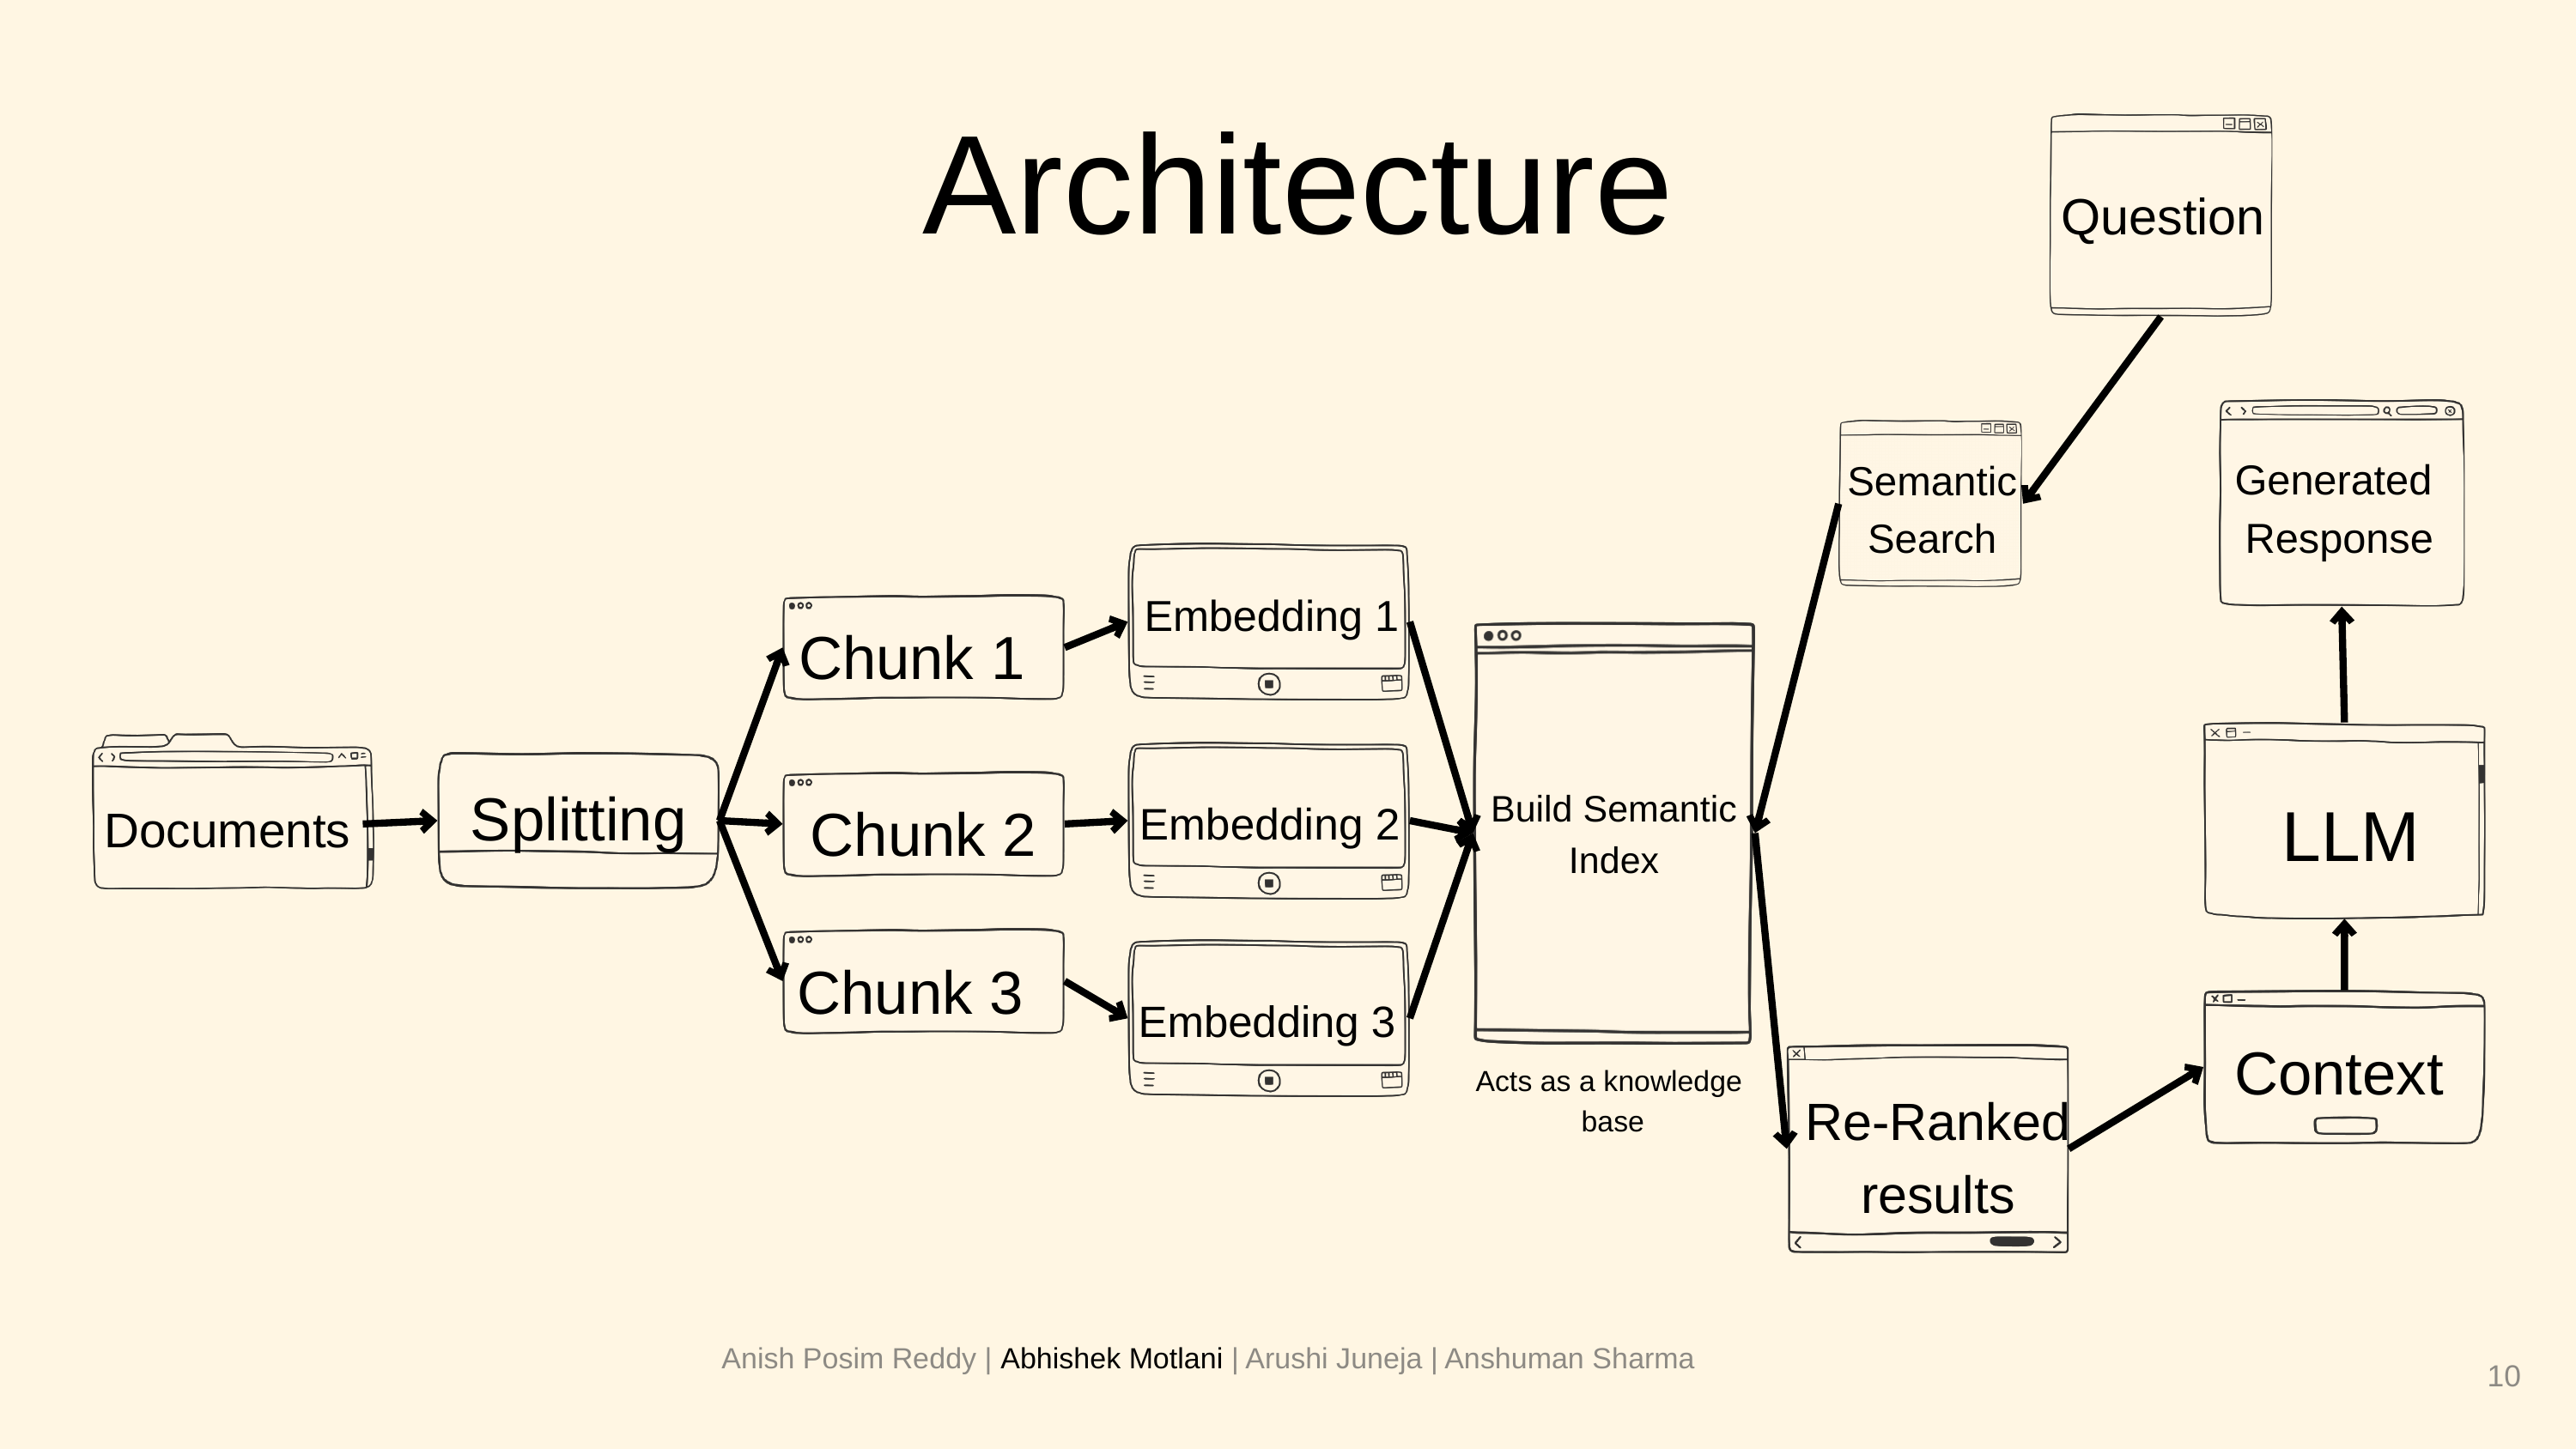

Architecture

Question

Generated
Response
Semantic
Search

Embedding 1

Chunk 1

Splitting

LLM
Build Semantic
Index
Chunk 2
Embedding 2
Documents

Chunk 3

Embedding 3

Context

Acts as a knowledge
 base

Re-Ranked
results
Anish Posim Reddy | Abhishek Motlani | Arushi Juneja | Anshuman Sharma
10